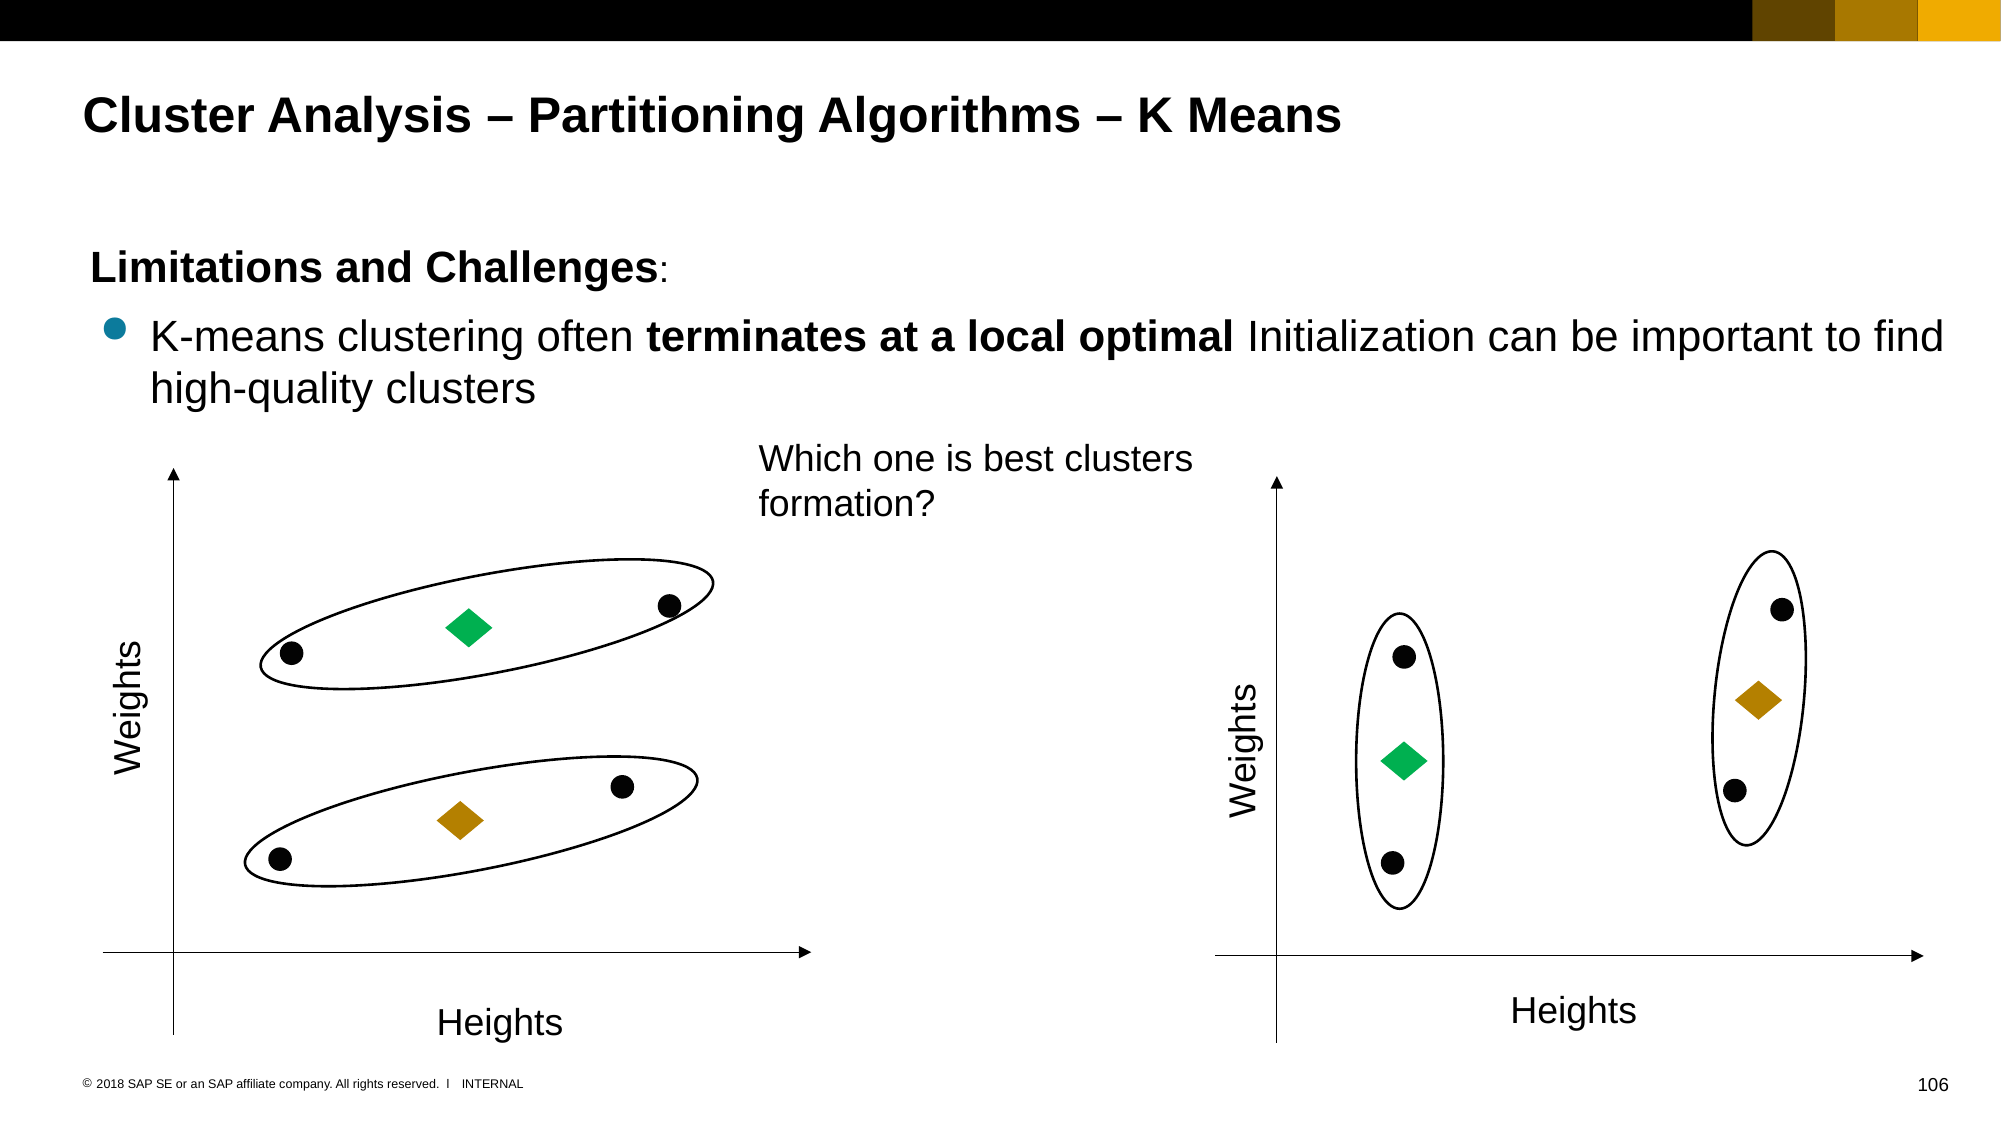

# Cluster Analysis – Partitioning Algorithms – K Means
Limitations and Challenges:

K-means clustering often terminates at a local optimal Initialization can be important to find high-quality clusters

Which one is best clusters formation?

Weights

Weights

Heights
Heights